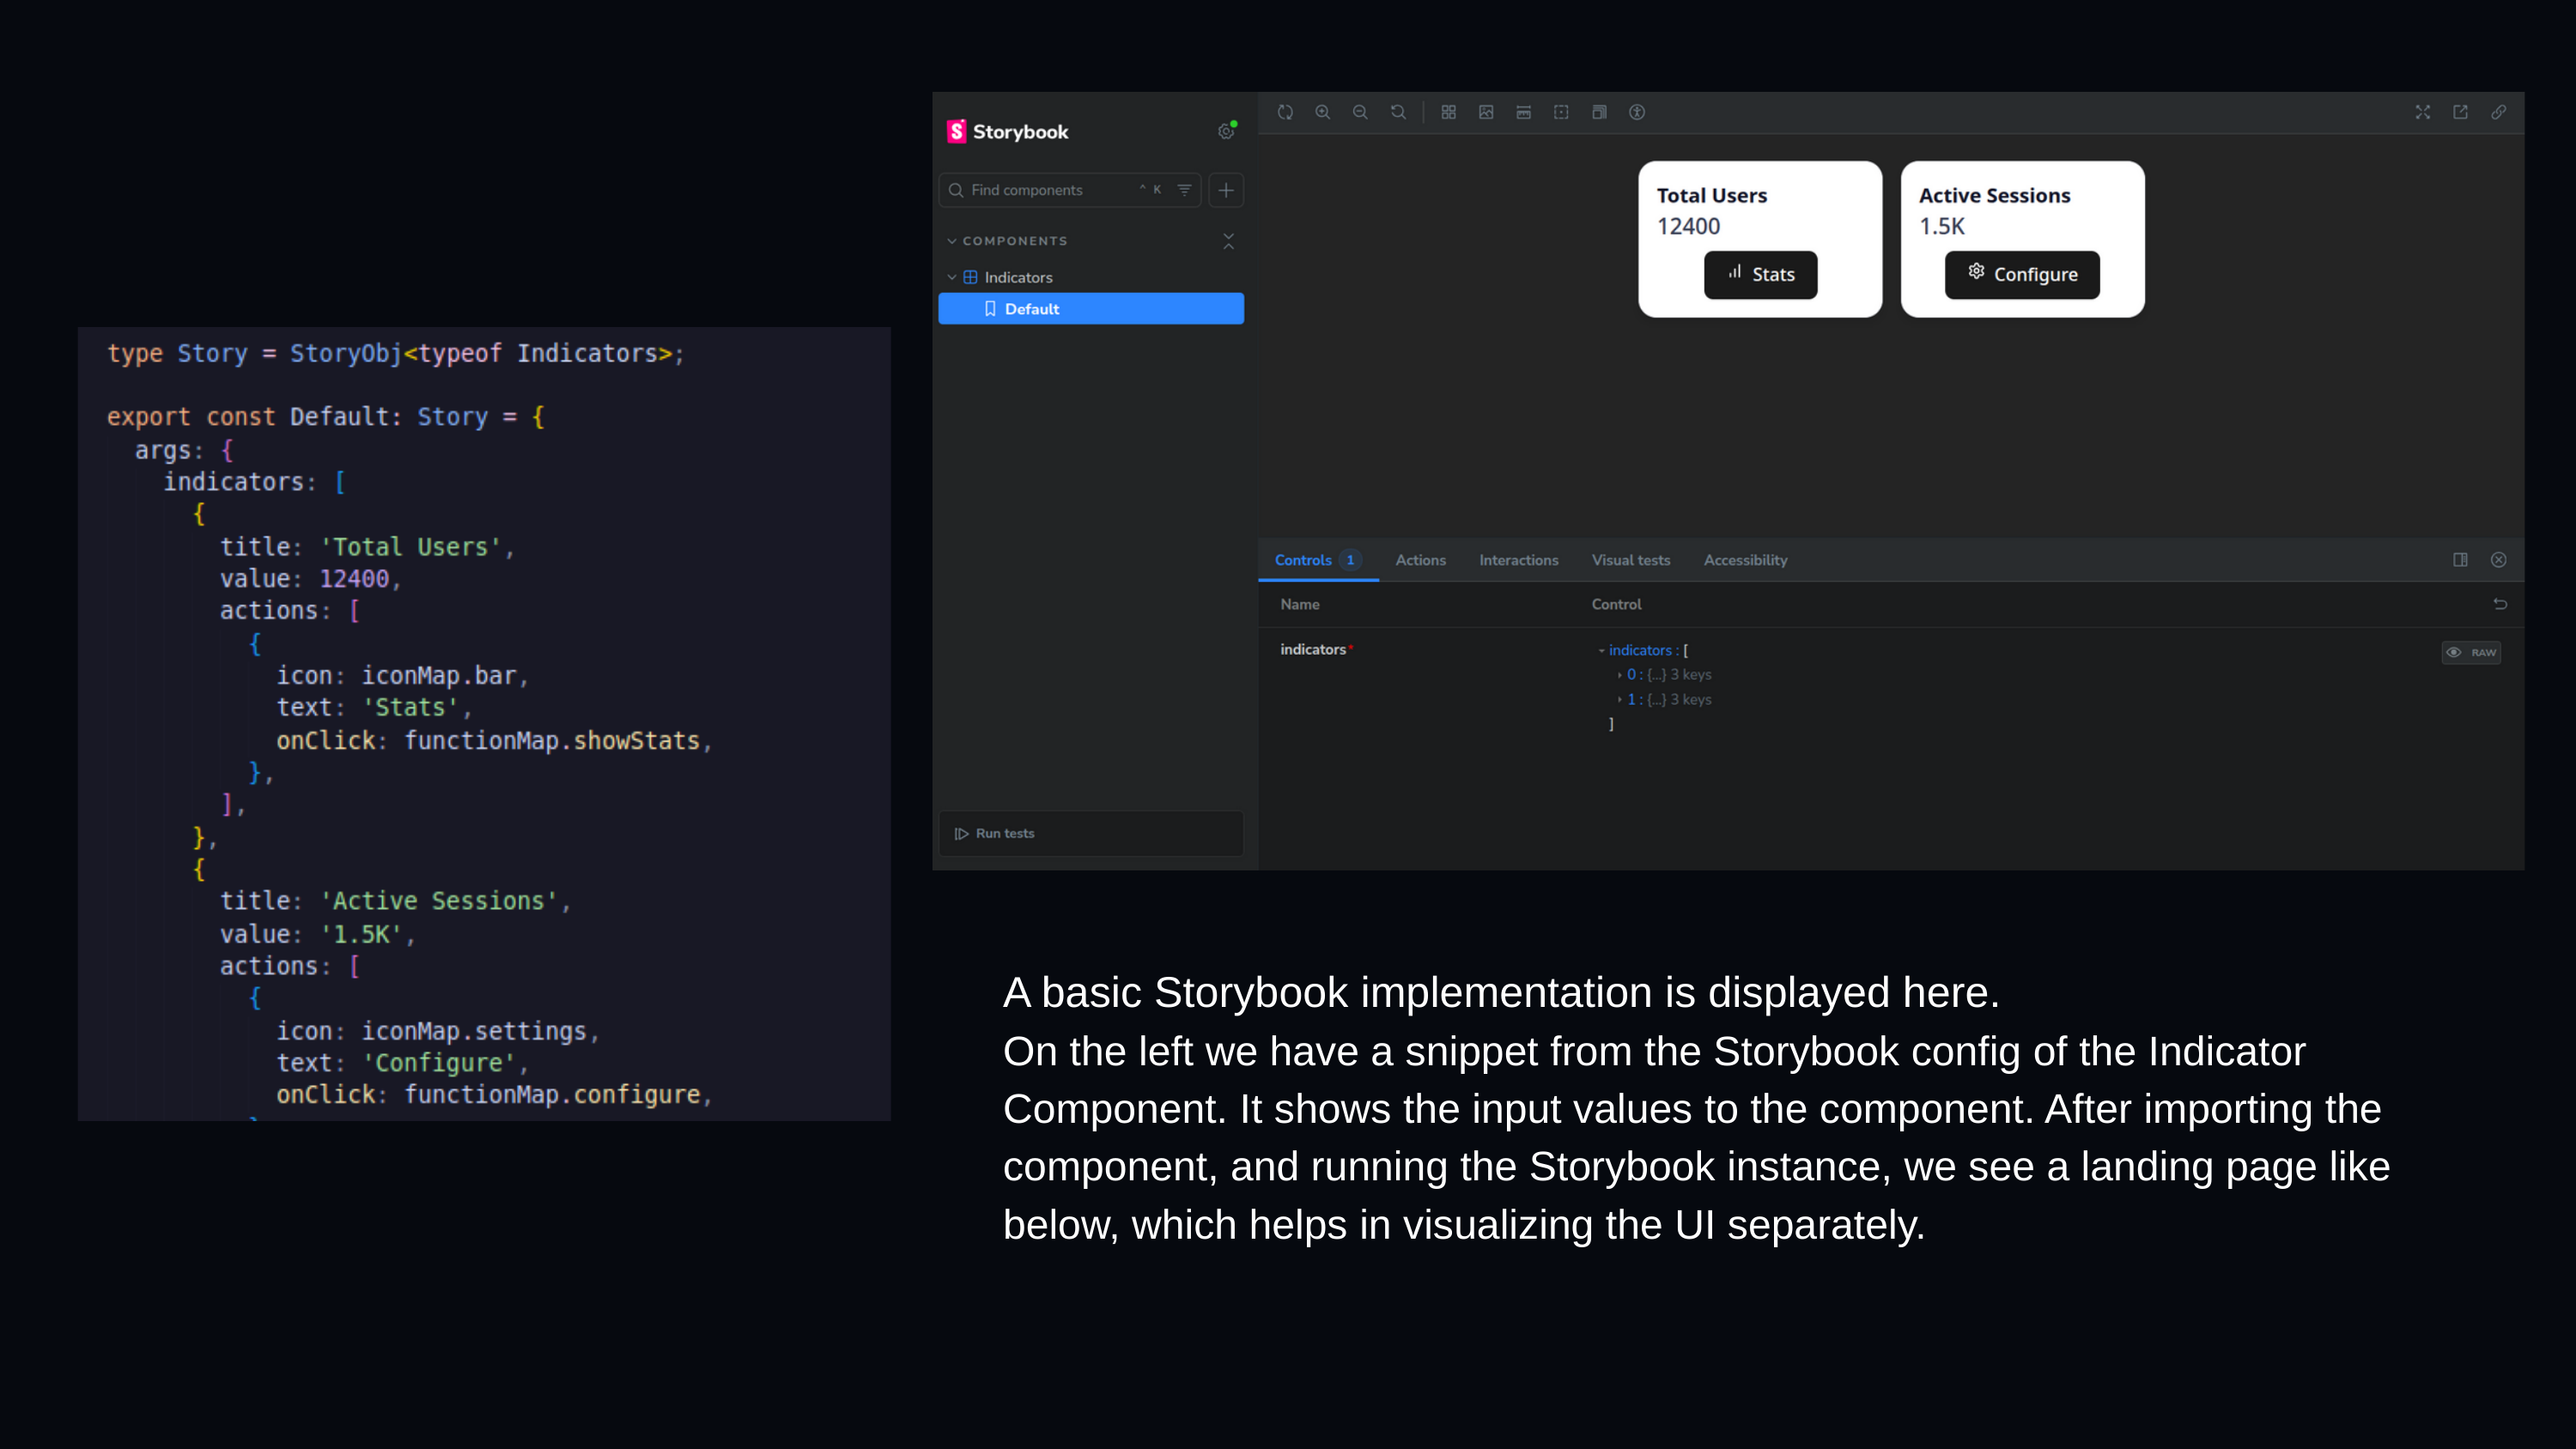

A basic Storybook implementation is displayed here.
On the left we have a snippet from the Storybook config of the Indicator Component. It shows the input values to the component. After importing the component, and running the Storybook instance, we see a landing page like below, which helps in visualizing the UI separately.